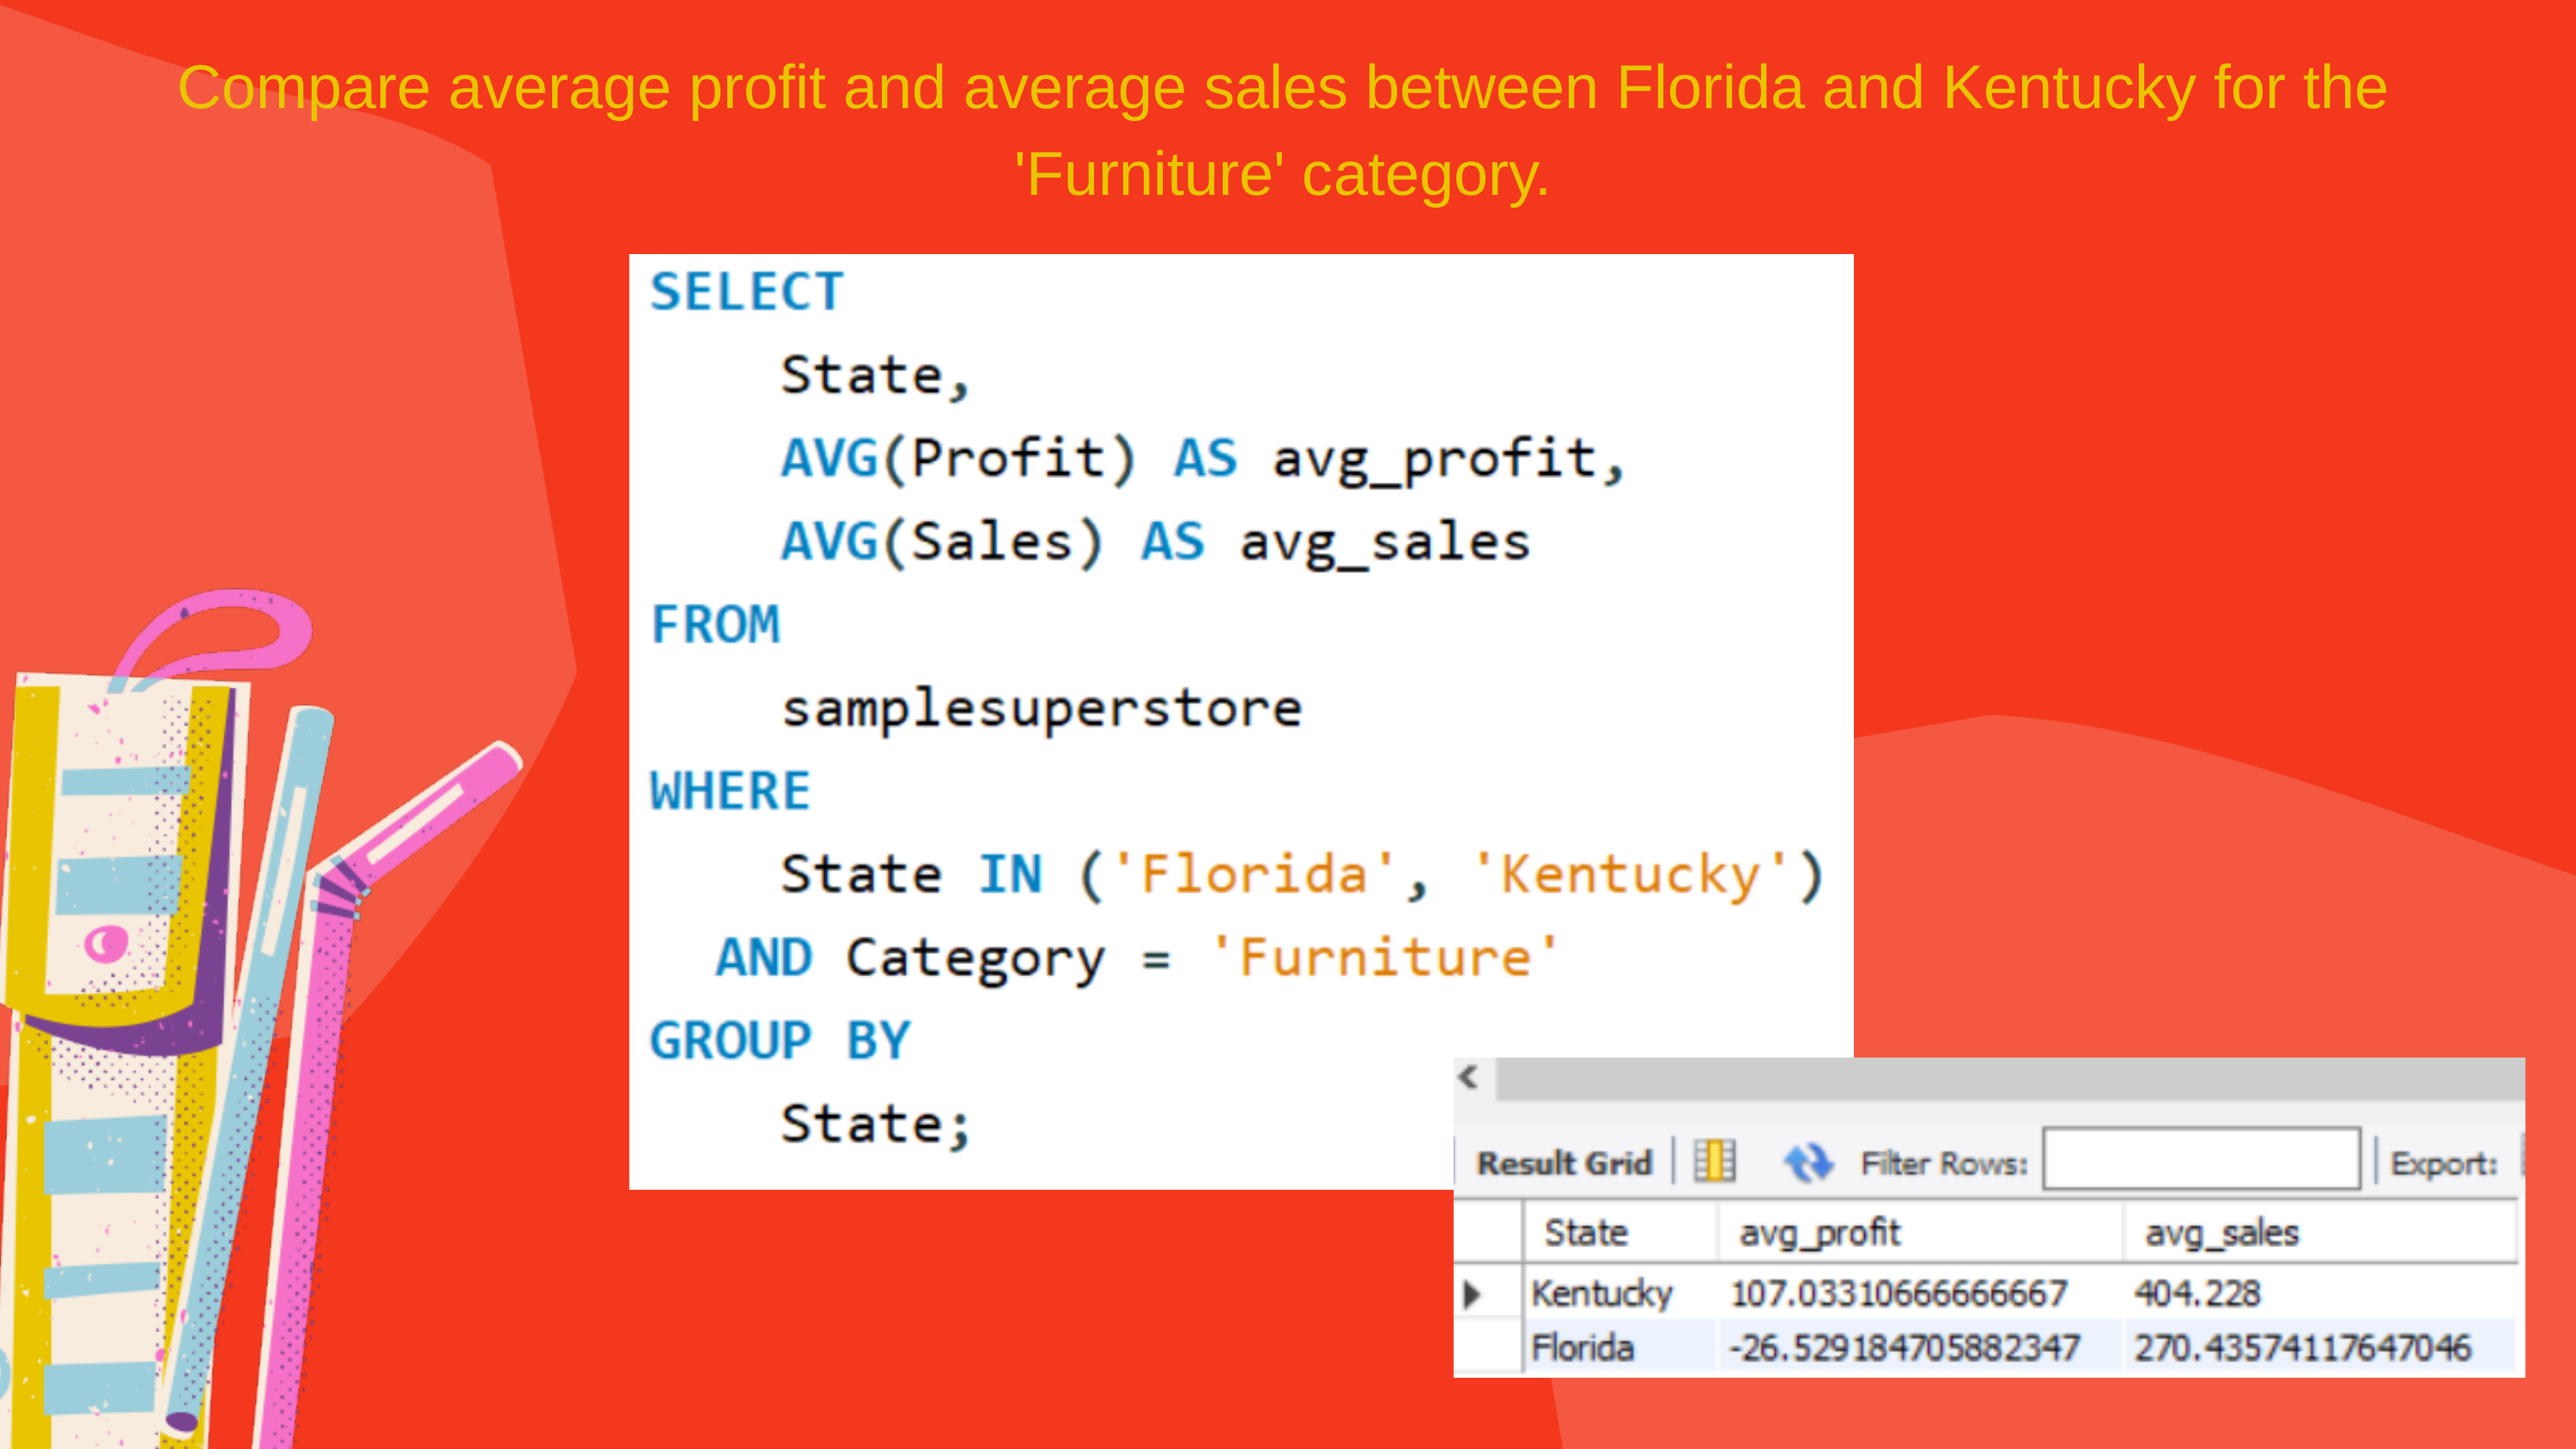

Compare average profit and average sales between Florida and Kentucky for the 'Furniture' category.